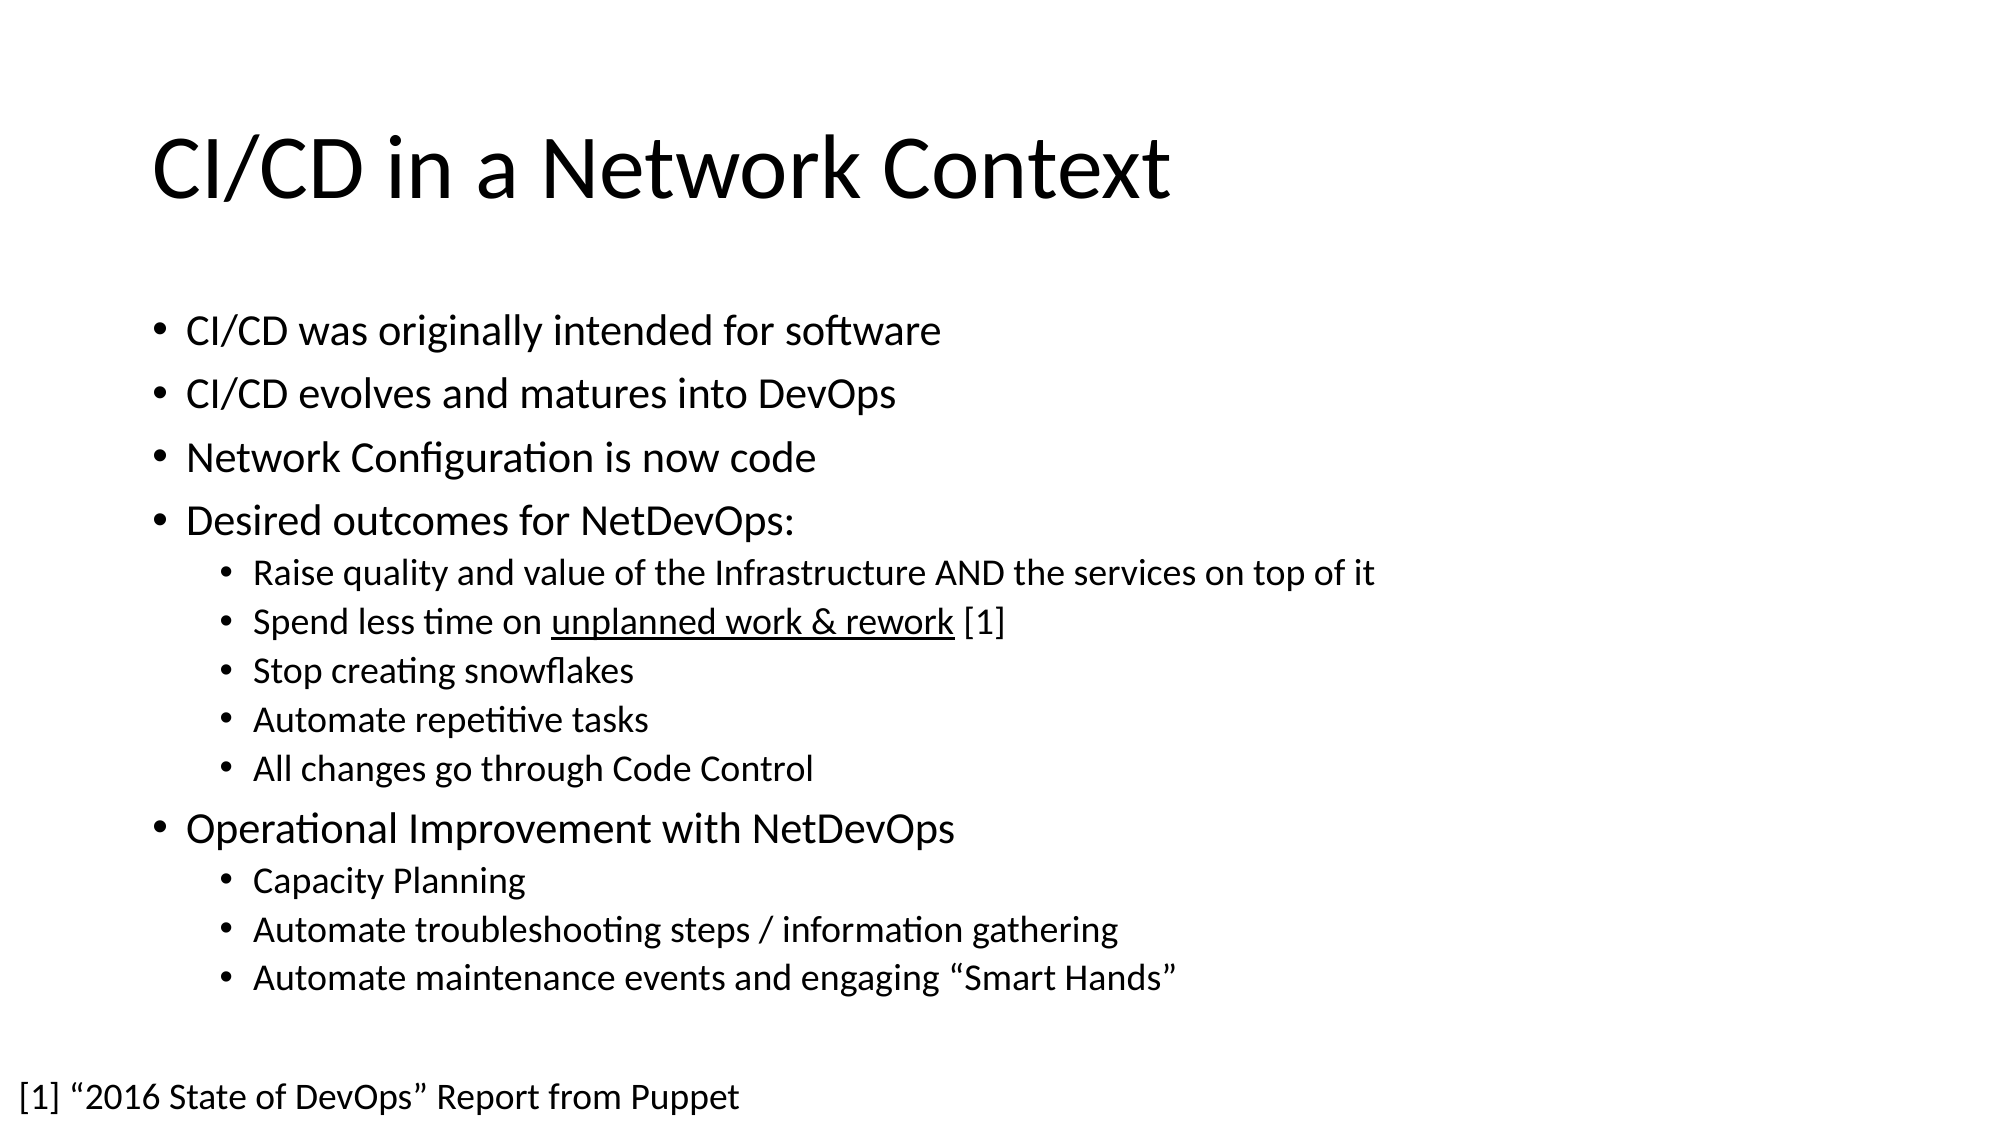

# CI/CD in a Network Context
CI/CD was originally intended for software
CI/CD evolves and matures into DevOps
Network Configuration is now code
Desired outcomes for NetDevOps:
Raise quality and value of the Infrastructure AND the services on top of it
Spend less time on unplanned work & rework [1]
Stop creating snowflakes
Automate repetitive tasks
All changes go through Code Control
Operational Improvement with NetDevOps
Capacity Planning
Automate troubleshooting steps / information gathering
Automate maintenance events and engaging “Smart Hands”

[1] “2016 State of DevOps” Report from Puppet